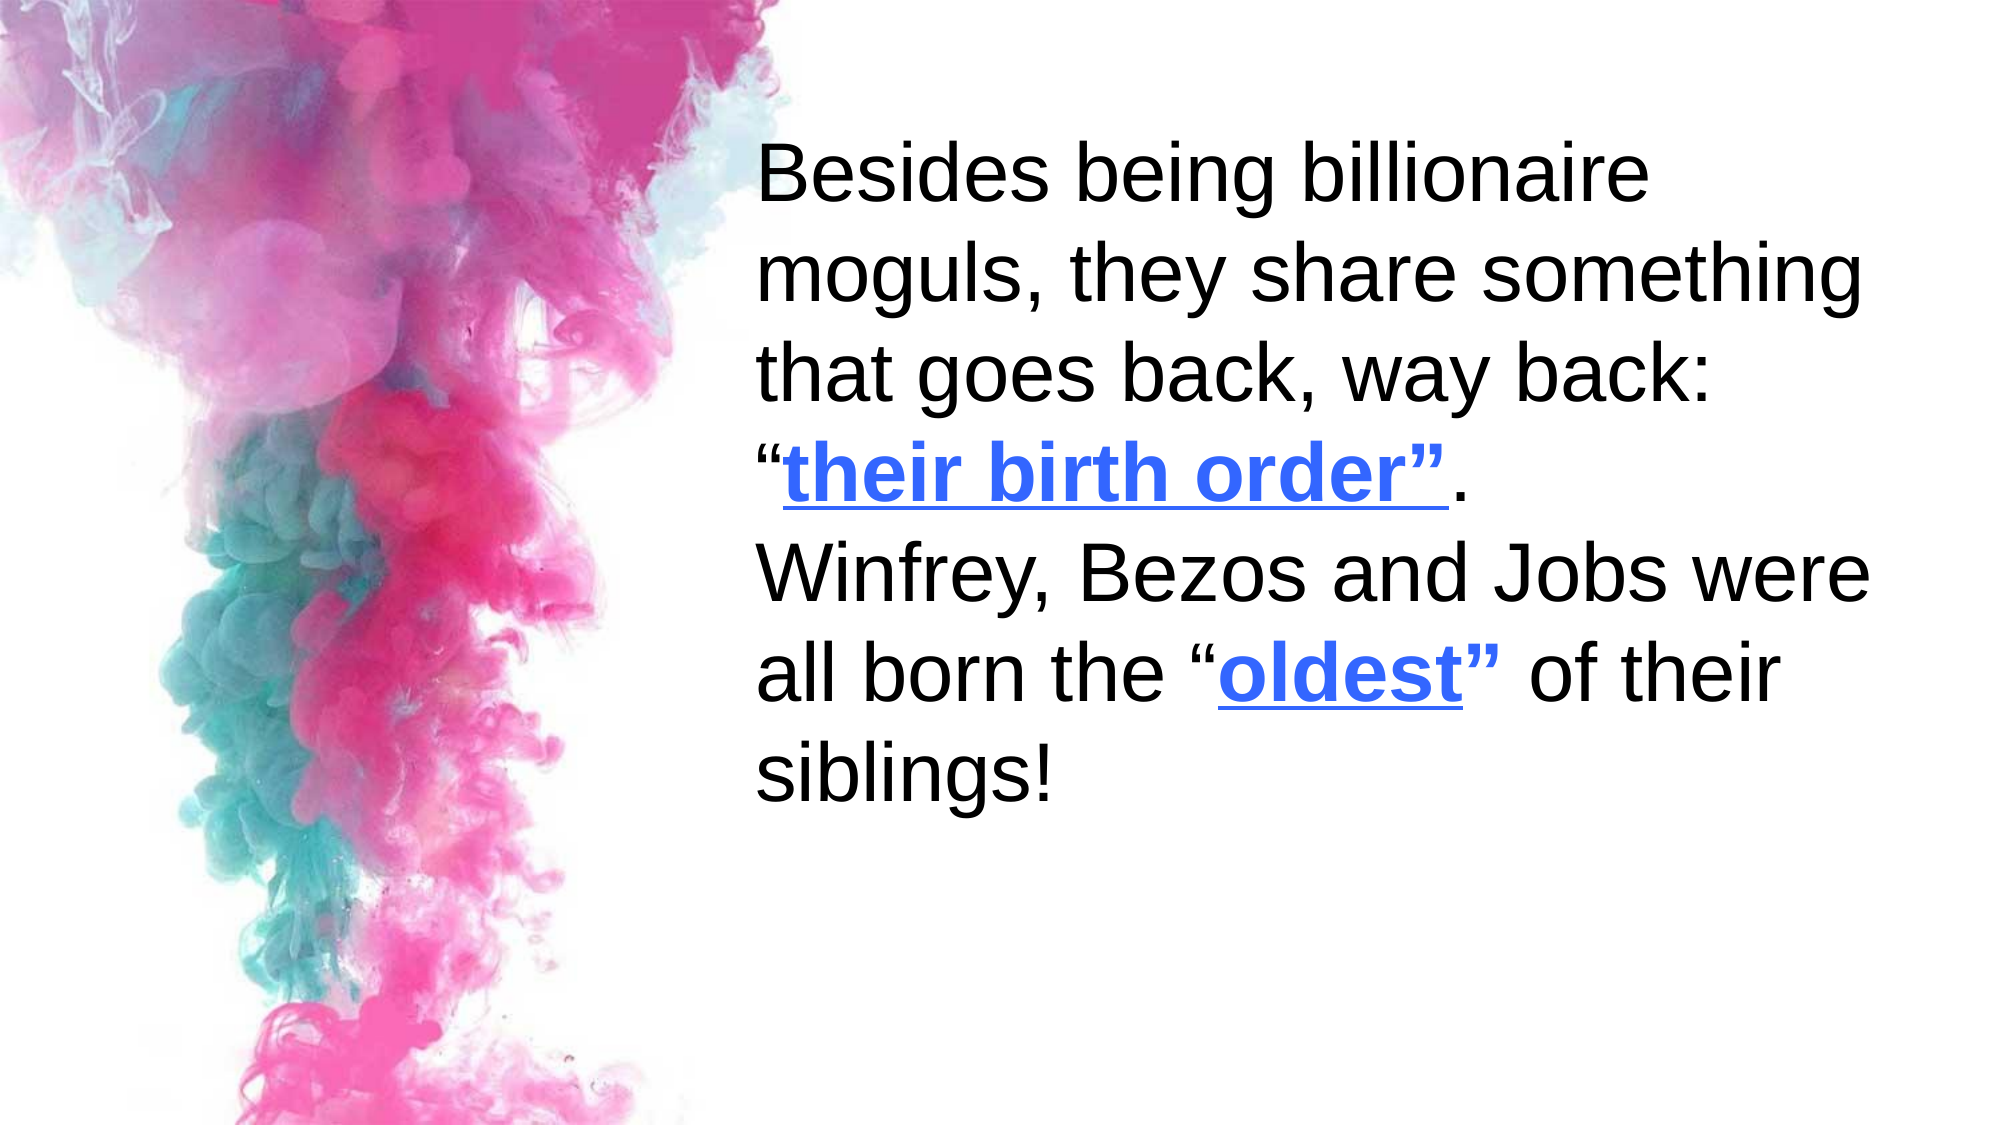

Besides being billionaire moguls, they share something that goes back, way back: “their birth order”.
Winfrey, Bezos and Jobs were all born the “oldest” of their siblings!